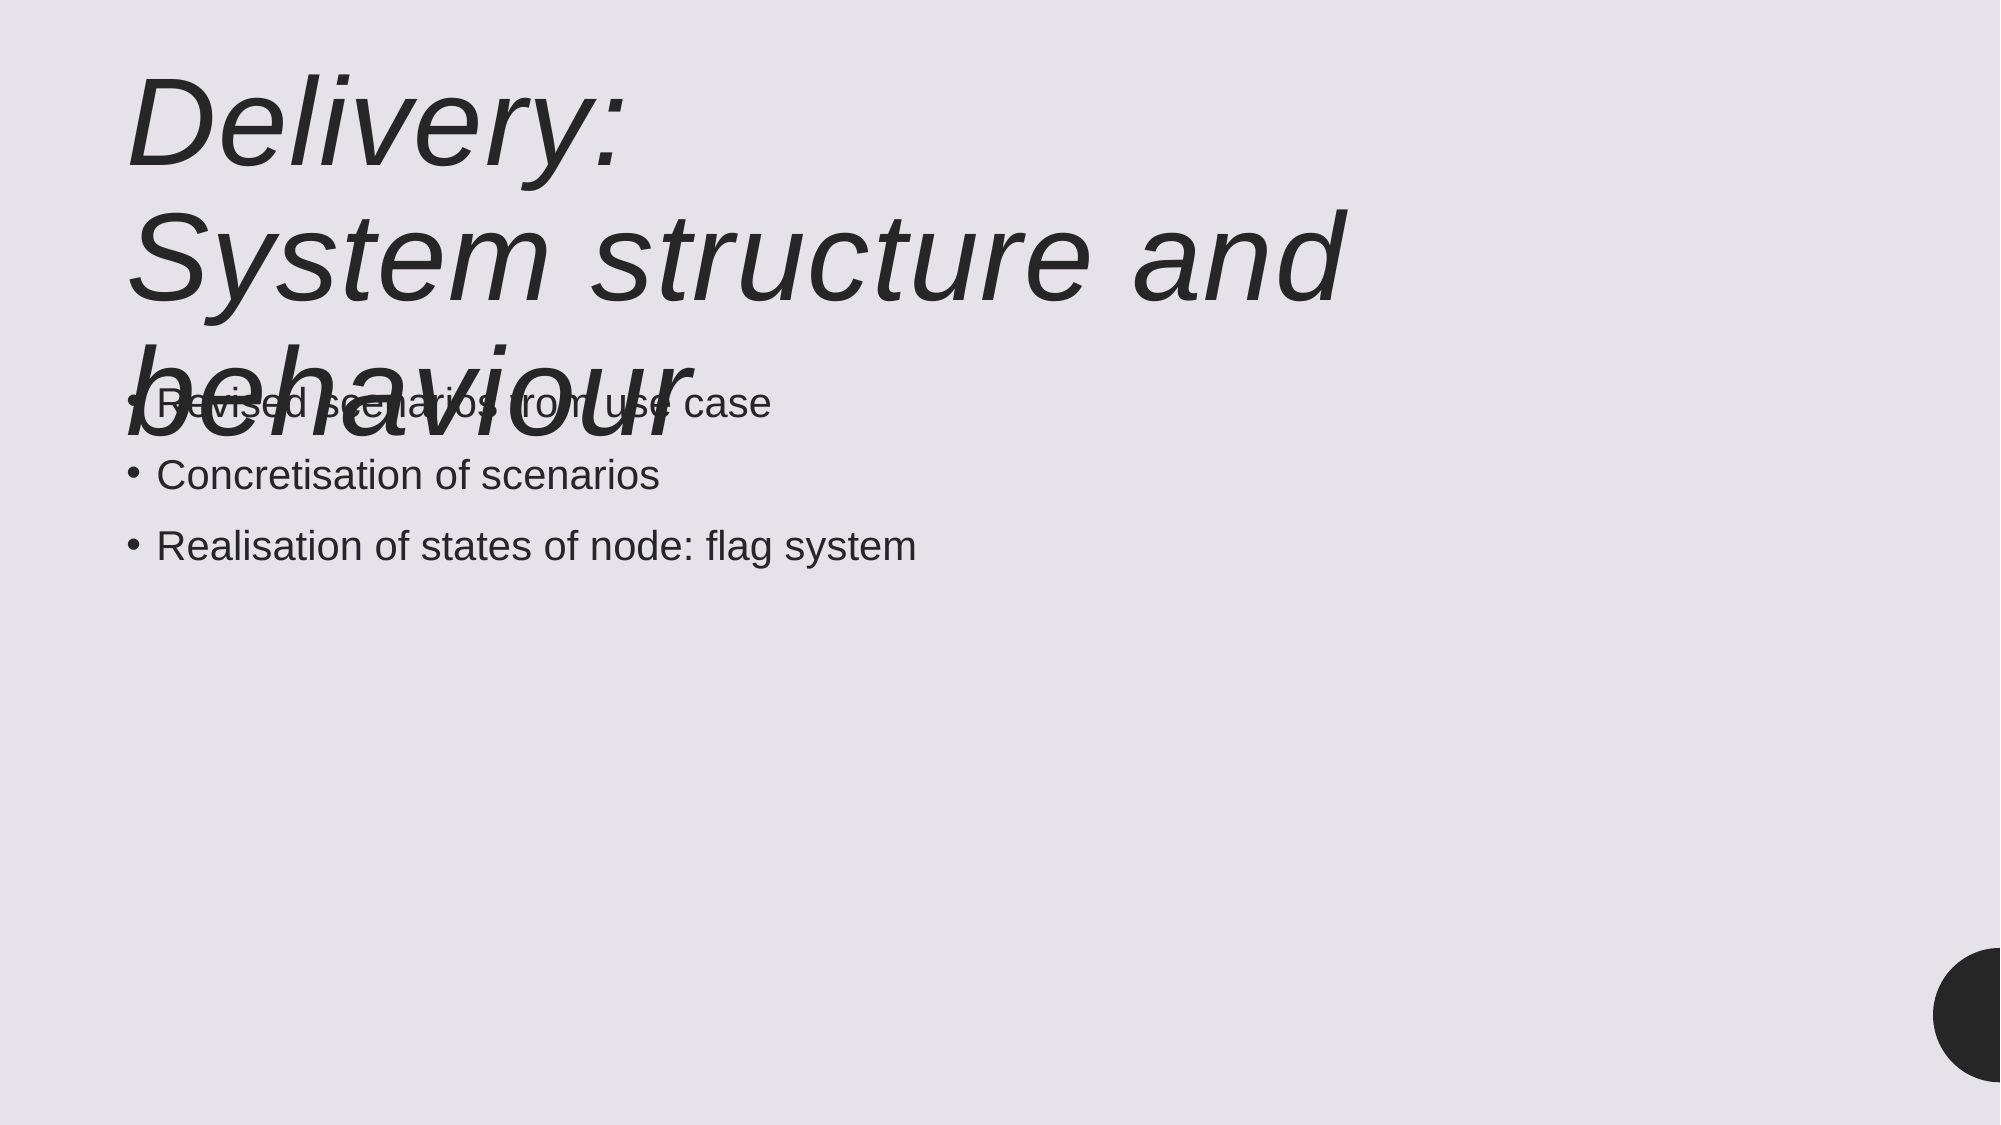

# Delivery: System structure and behaviour
Revised scenarios from use case
Concretisation of scenarios
Realisation of states of node: flag system